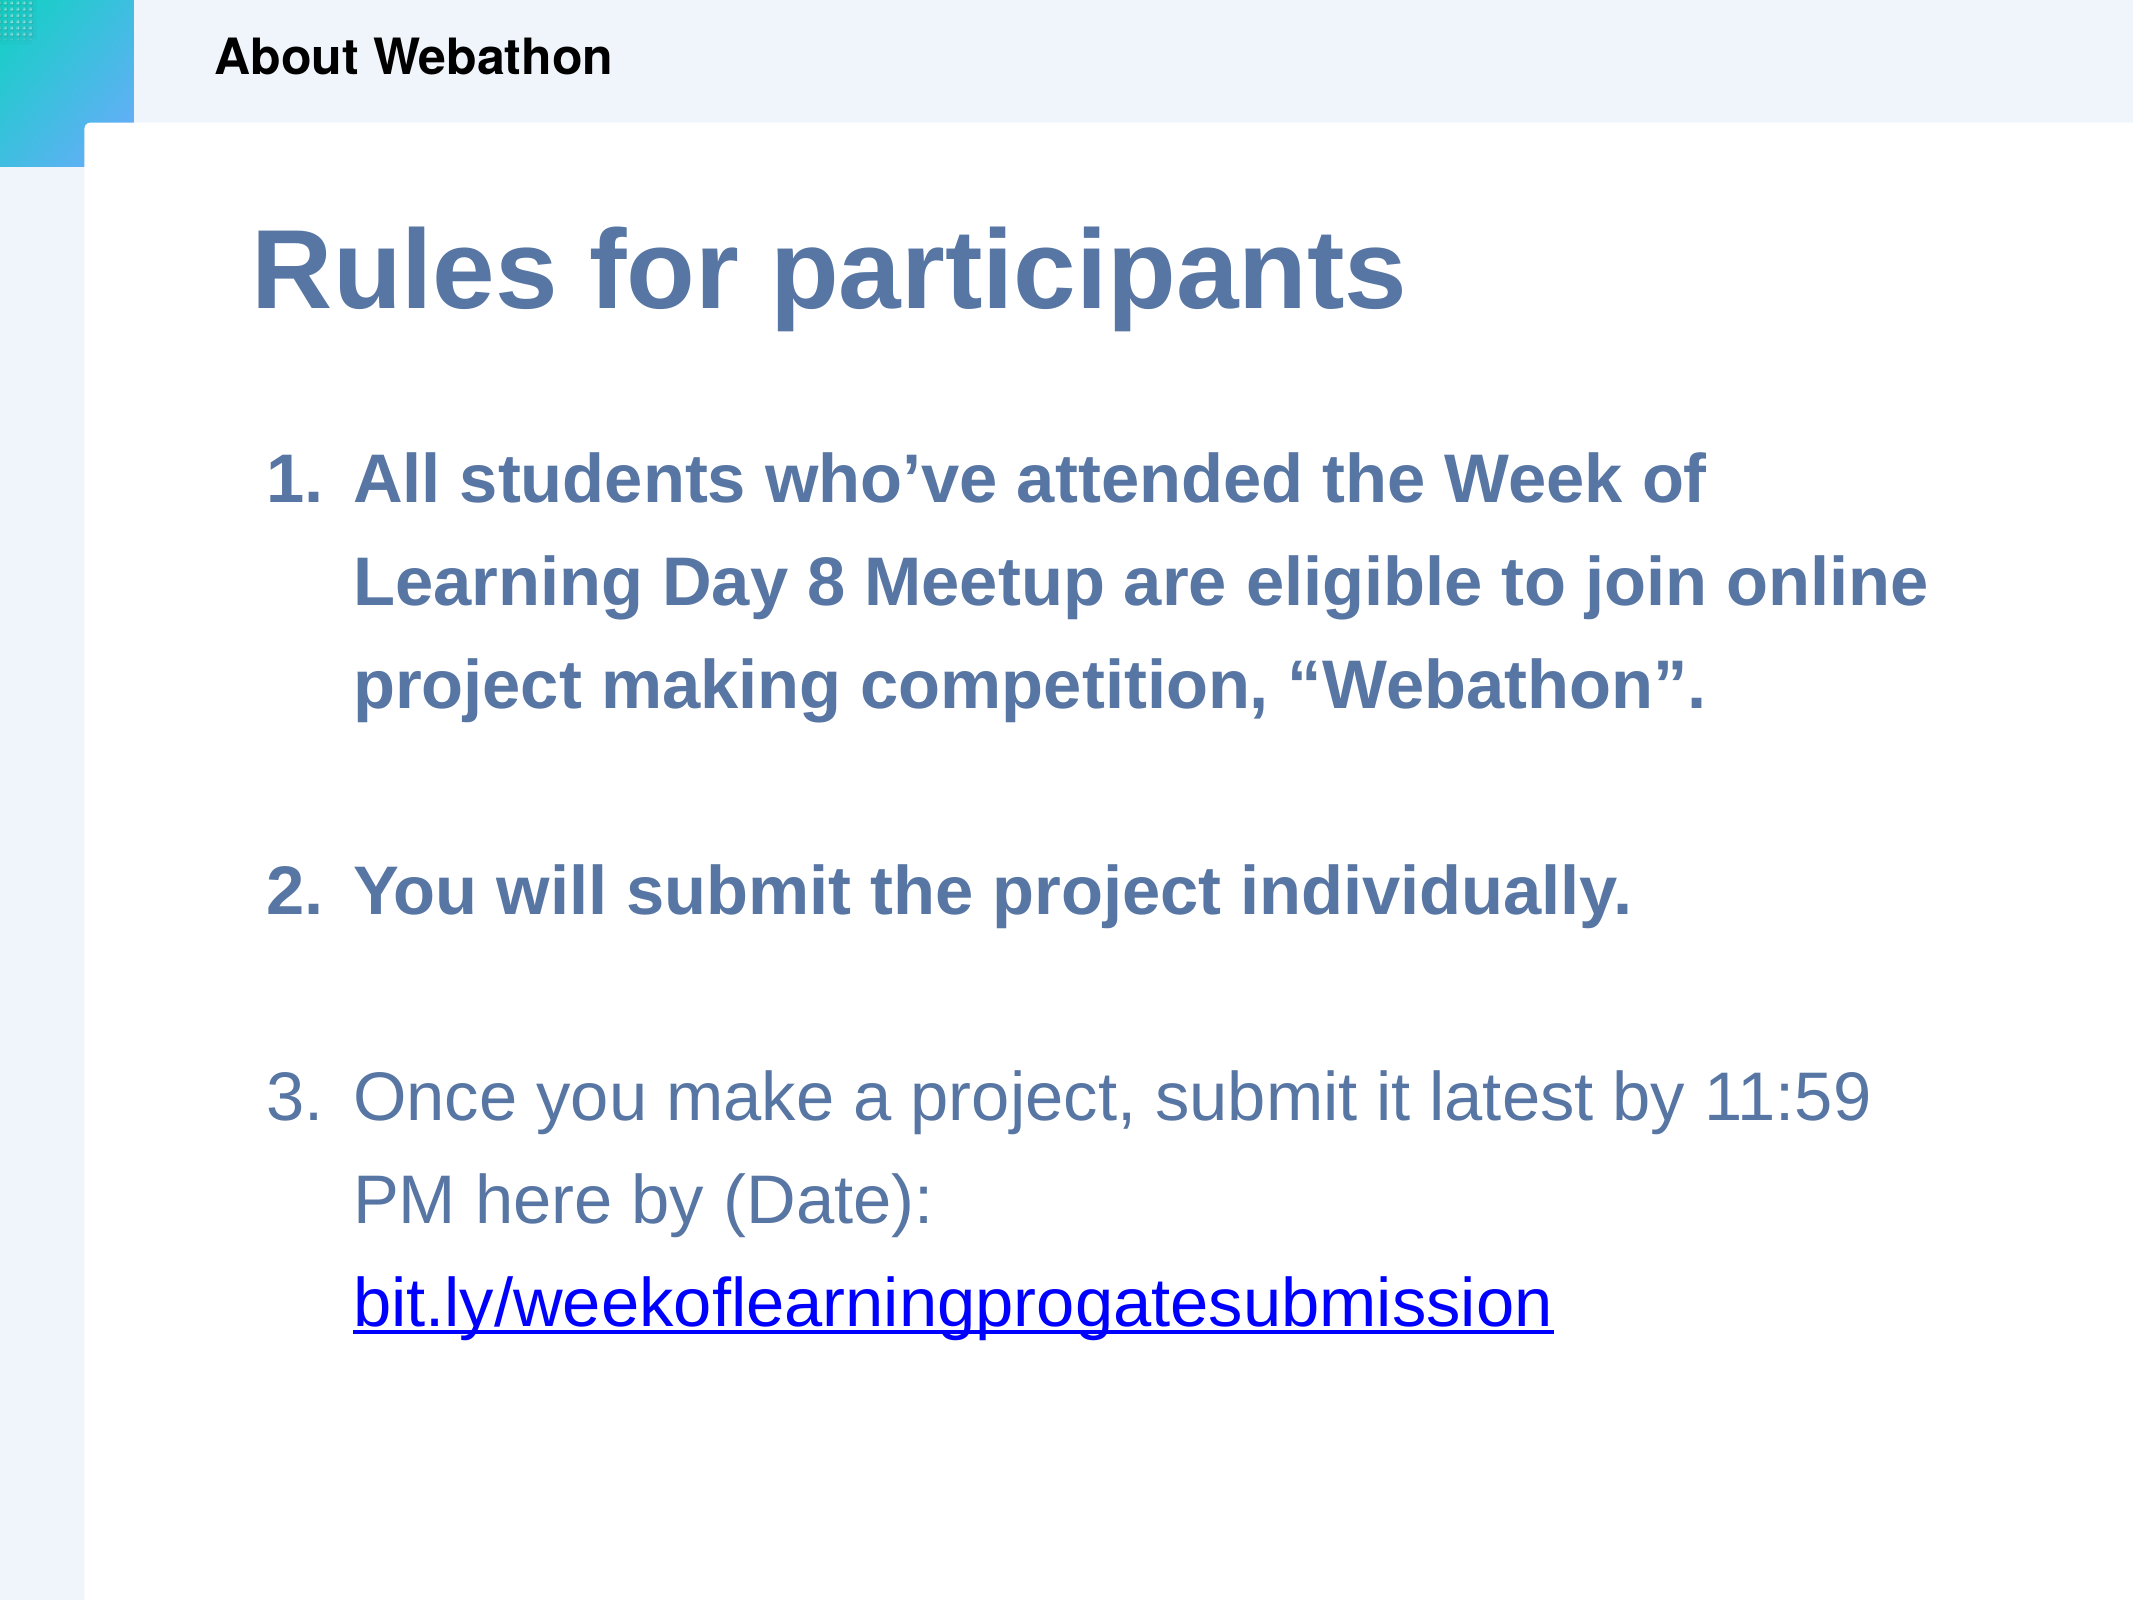

# About Webathon
Rules for participants
All students who’ve attended the Week of Learning Day 8 Meetup are eligible to join online project making competition, “Webathon”.

You will submit the project individually.

Once you make a project, submit it latest by 11:59 PM here by (Date): bit.ly/weekoflearningprogatesubmission